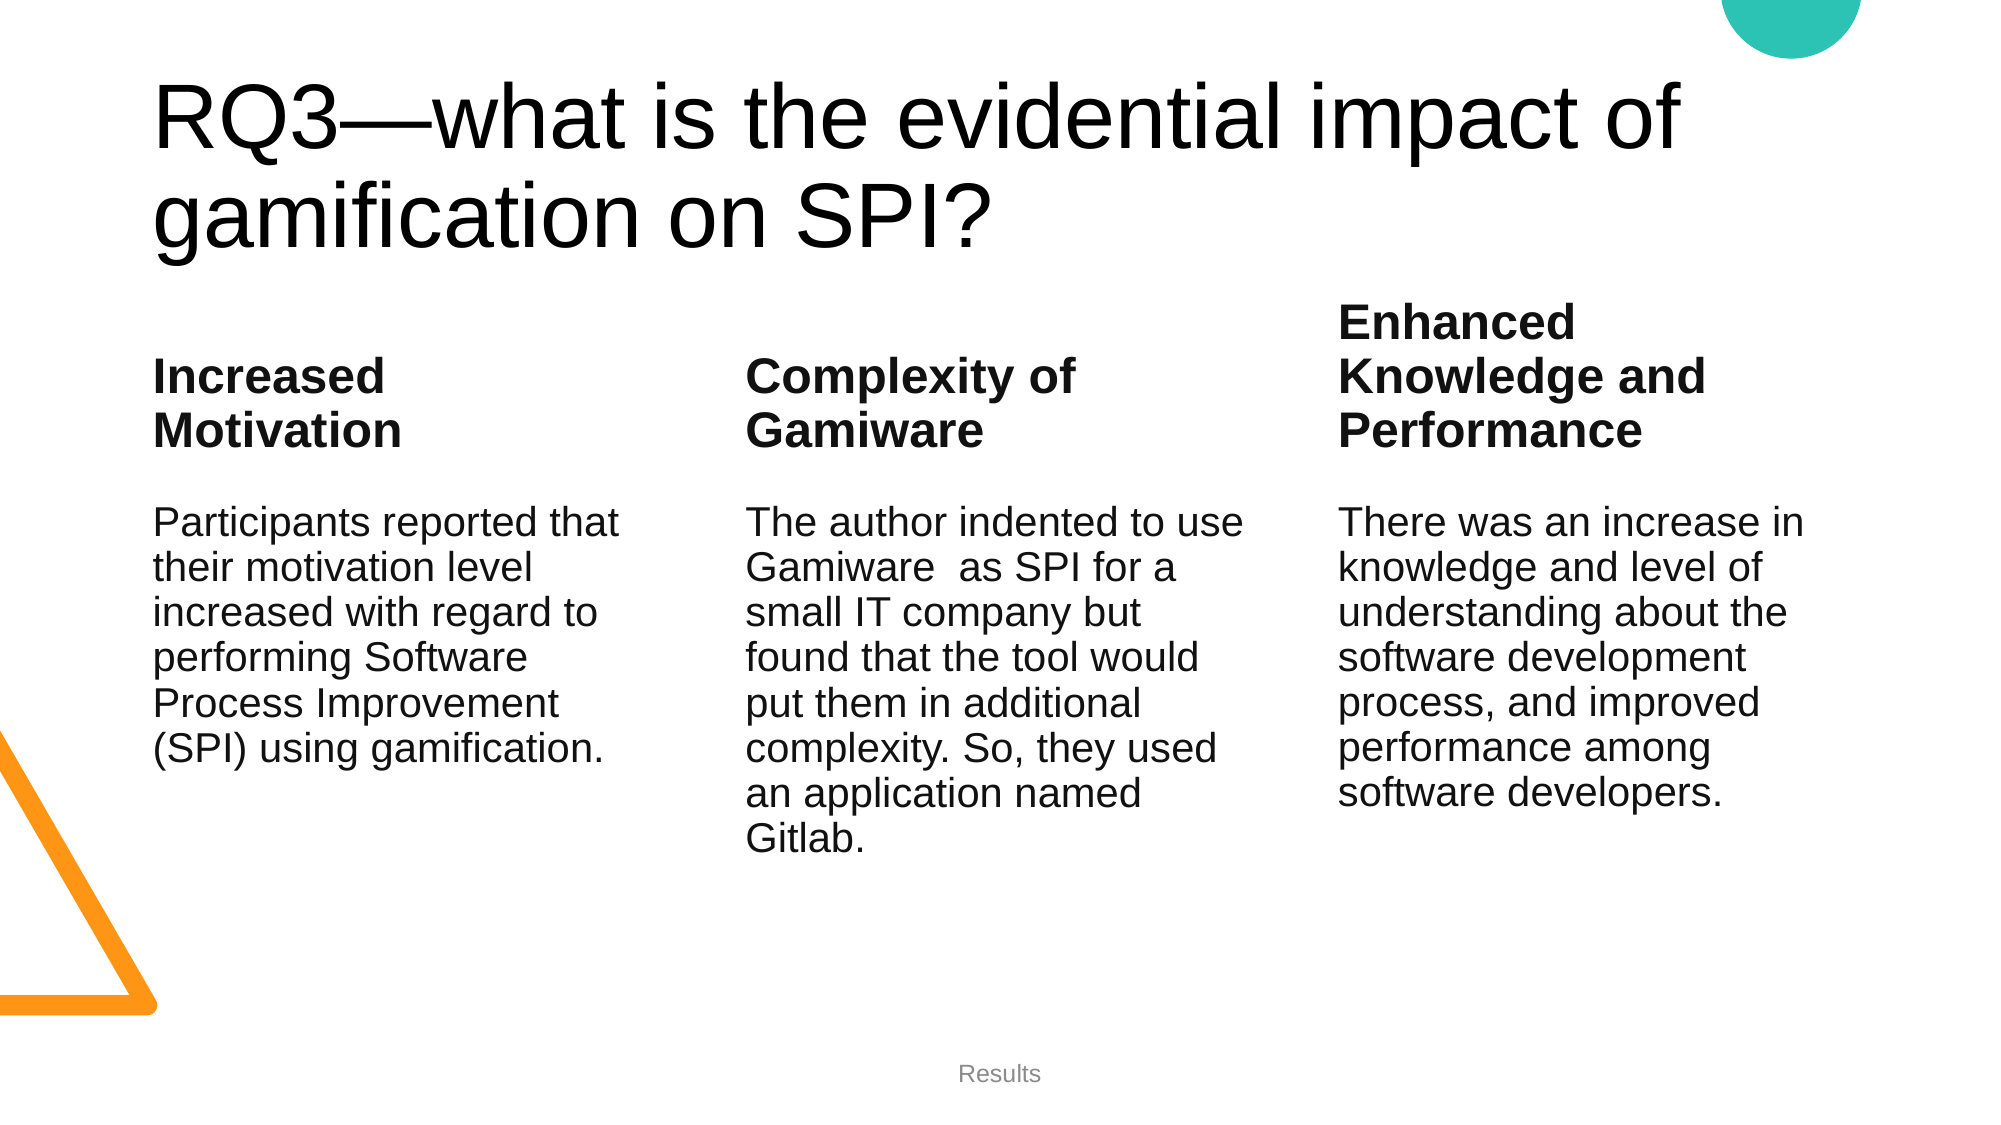

# RQ3—what is the evidential impact of gamification on SPI?
Complexity of Gamiware
Increased Motivation
Enhanced Knowledge and Performance
There was an increase in knowledge and level of understanding about the software development process, and improved performance among software developers.
Participants reported that their motivation level increased with regard to performing Software Process Improvement (SPI) using gamification.
The author indented to use Gamiware  as SPI for a small IT company but found that the tool would put them in additional complexity. So, they used an application named Gitlab.
Results
25